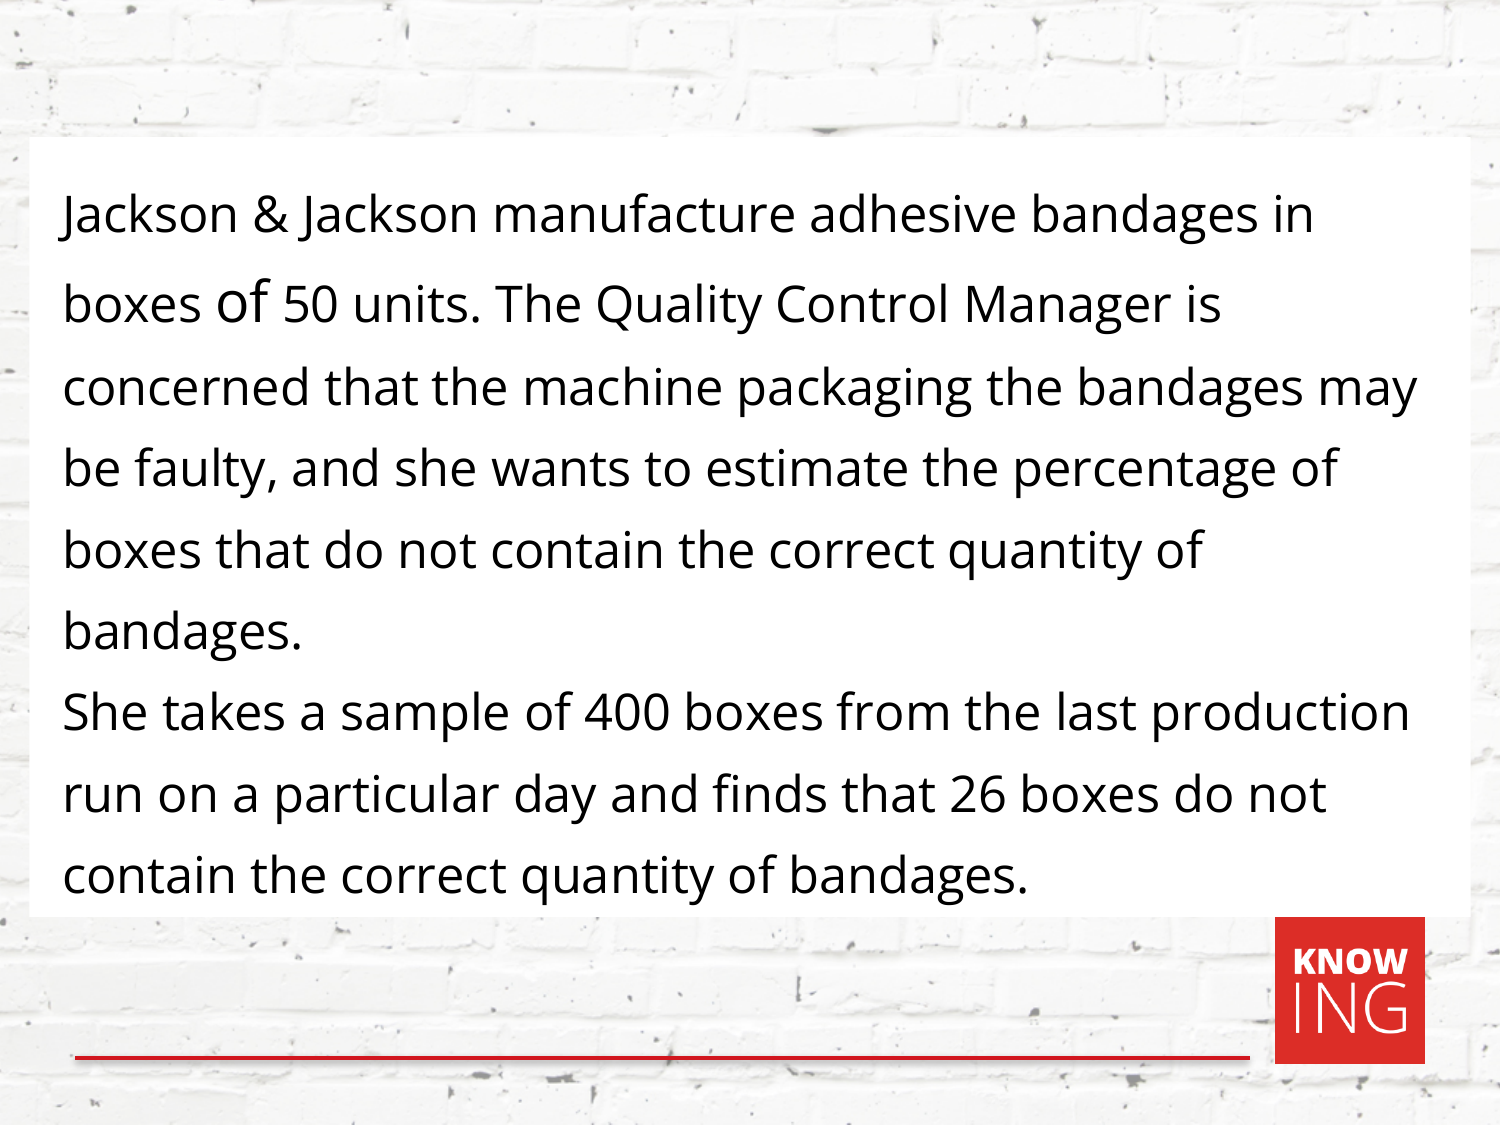

Jackson & Jackson manufacture adhesive bandages in boxes of 50 units. The Quality Control Manager is concerned that the machine packaging the bandages may be faulty, and she wants to estimate the percentage of boxes that do not contain the correct quantity of bandages.
She takes a sample of 400 boxes from the last production run on a particular day and finds that 26 boxes do not contain the correct quantity of bandages.